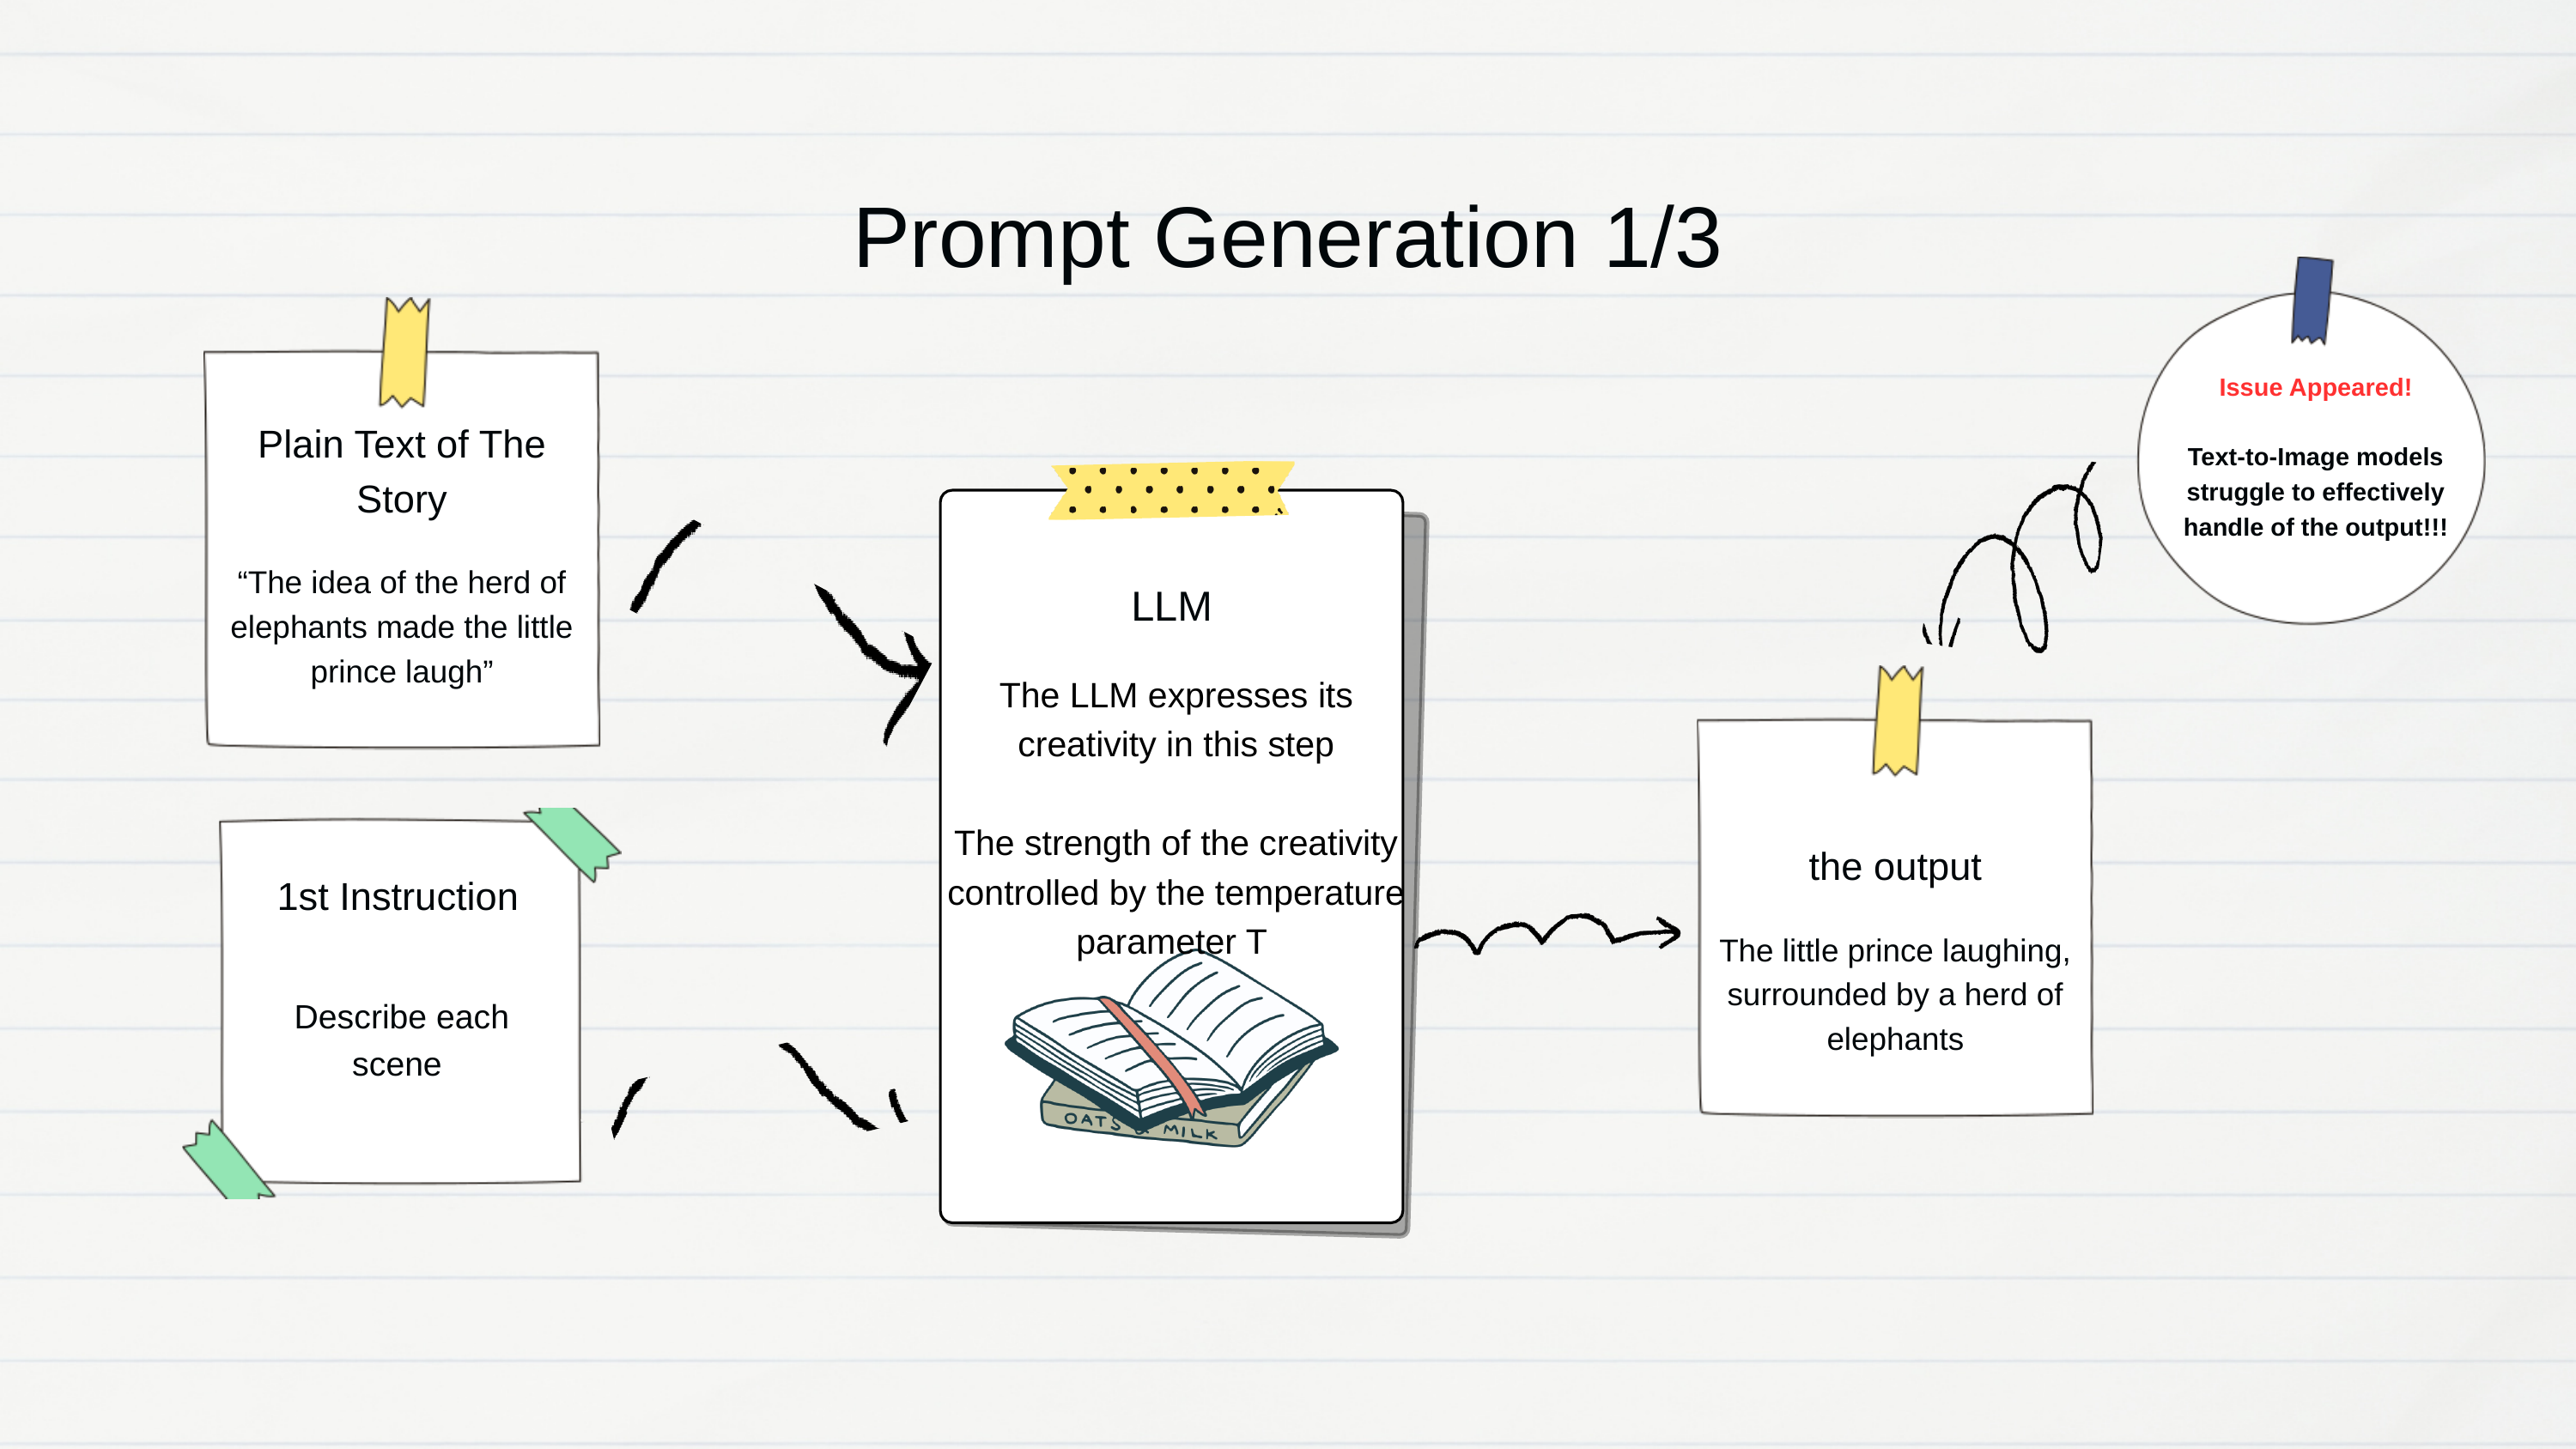

Prompt Generation 1/3

Issue Appeared!

Text-to-Image models struggle to effectively handle of the output!!!
Plain Text of The Story

“The idea of the herd of elephants made the little prince laugh”

LLM
The LLM expresses its creativity in this step

The strength of the creativity controlled by the temperature parameter T

the output

1st Instruction

The little prince laughing, surrounded by a herd of elephants

Describe each scene